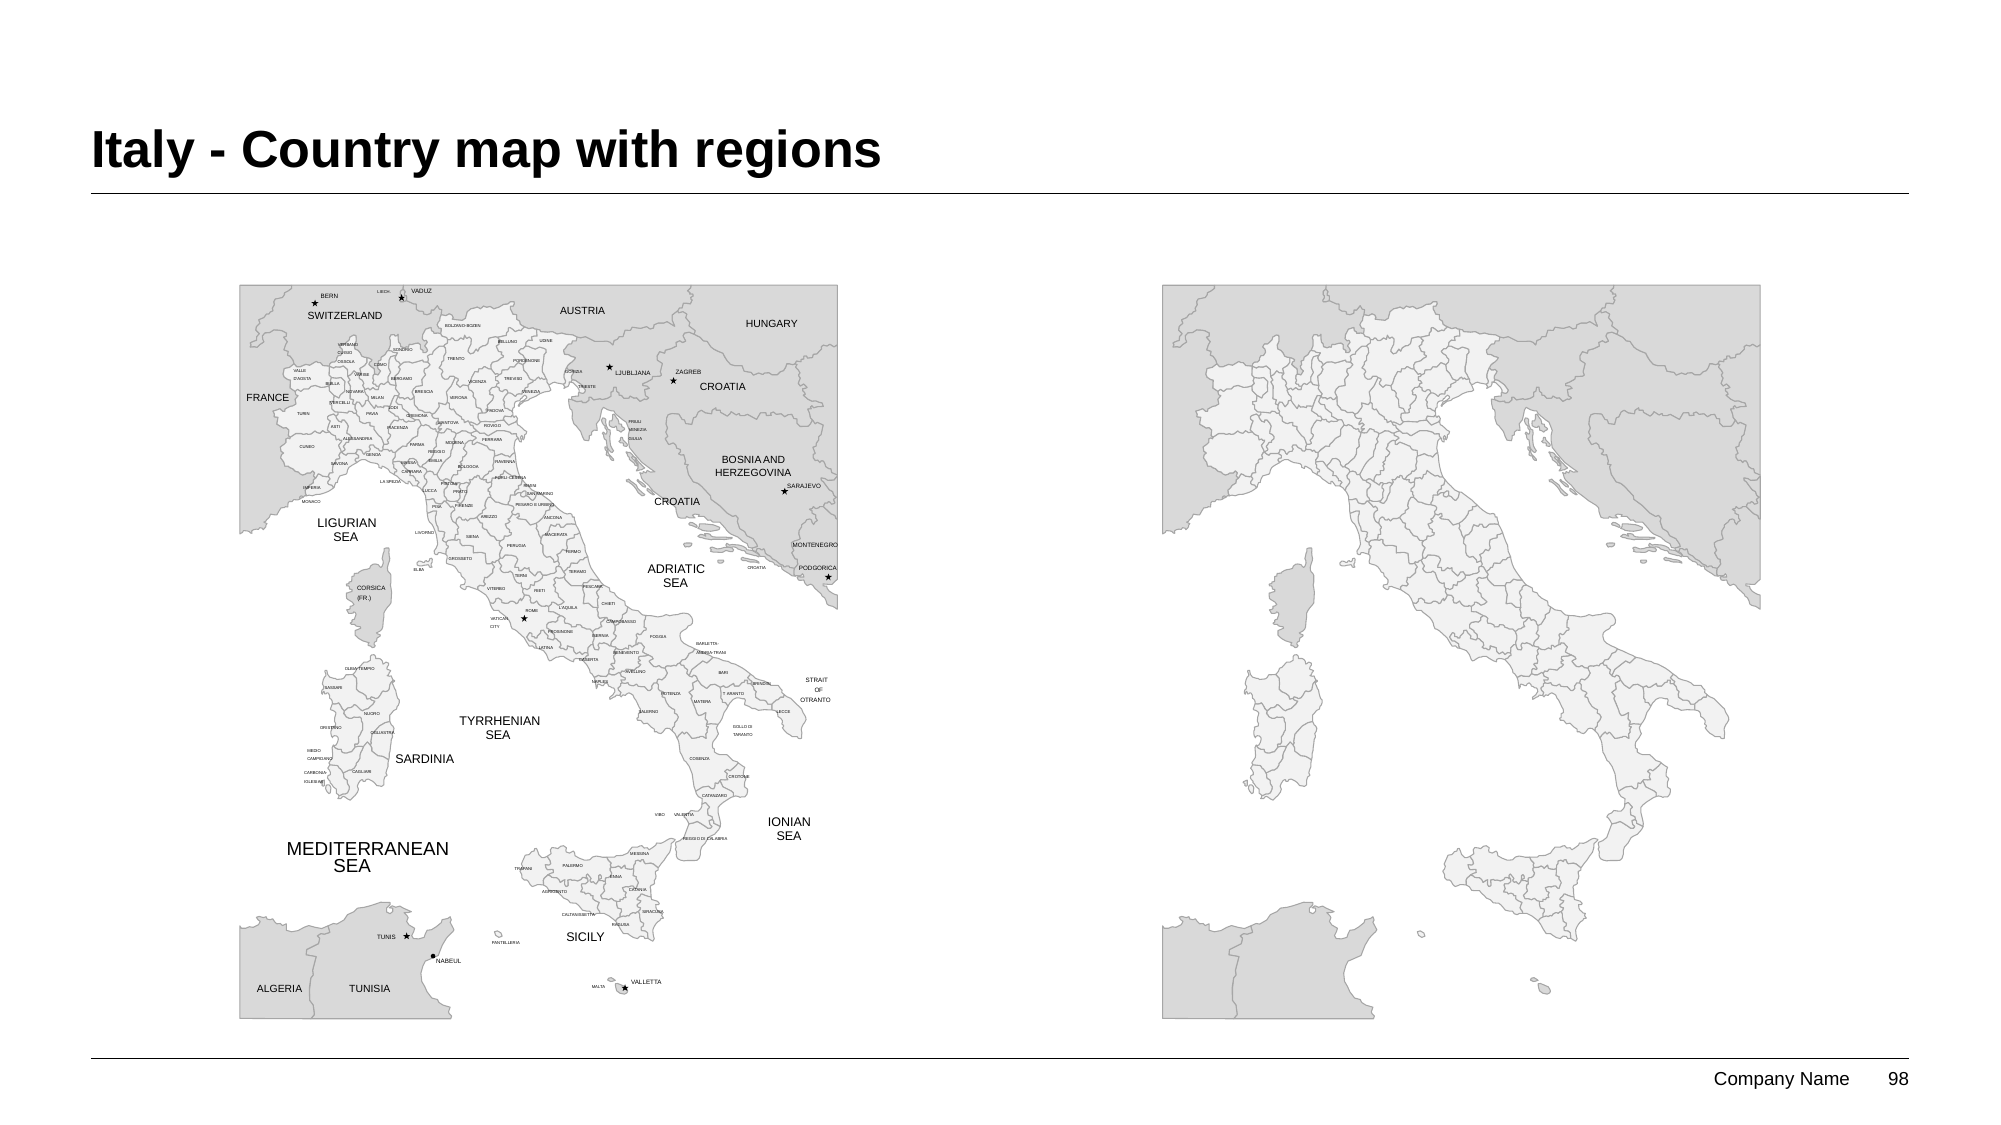

# Italy - Country map with regions

VADUZ
LIECH.
BERN

AUSTRIA
SWITZERLAND
HUNGARY
BOLZANO-BOZEN
UDINE
BELLUNO
VERBANO
SONDRIO
CUISIO
TRENTO
PORDENONE
OSSOLA
COMO

VALLE
ZAGREB
LJUBLJANA
GORIZIA
VARISE
D'AOSTA
BERGAMO
TREVISO

VICENZA
CROATIA
BIELLA
TRIESTE
NOVARA
BRESCIA
VENEZIA
FRANCE
MILAN
VERONA
VERCELLI
LODI
PADOVA
TURIN
PAVIA
CREMONA
FRIULI
MANTOVA
ROVIGO
ASTI
PIACENZA
VENEZIA
ALESSANDRIA
GIULIA
FERRARA
MODENA
PARMA
CUNEO
REGGIO
GENOA
BOSNIA AND
EMILIA
RAVENNA
MASSA-
SAVONA
BOLOGOA
HERZEGOVINA
CARRARA
FORLI-CESENA
LA SPEZIA
PISTOIA
SARAJEVO
RIMINI
IMPERIA

LUCCA
PRATO
SAN MARINO
CROATIA
MONACO
PESARO E URBINO
FIRENZE
PISA
AREZZO
LIGURIAN
ANCONA
SEA
LIVORNO
MACERATA
SIENA
MONTENEGRO
PERUGIA
FERMO
GROSSETO
ADRIATIC
PODGORICA
CROATIA
ELBA
TERAMO
TERNI

SEA
CORSICA
PESCARA
VITERBO
RIETI
(FR.)
CHIETI
L'AQUILA
ROME

VATICAN
CAMPOBASSO
CITY
FROSINONE
ISERNIA
FOGGIA
BARLETTA-
LATINA
ANDRIA-TRANI
BENEVENTO
CASERTA
OLBIA-TEMPIO
AVELLINO
BARI
STRAIT
NAPLES
BRINDISI
SASSARI
OF
POTENZA
T
ARANTO
OTRANTO
MATERA
SALERNO
LECCE
NUORO
TYRRHENIAN
GOLLO DI
ORISTANO
SEA
OGLIASTRA
TARANTO
MEDIO
SARDINIA
COSENZA
CAMPIDANO
CAGLIARI
CARBONIA-
CROTONE
IGLESIAS
CATANZARO
VIBO
VALENTIA
IONIAN
SEA
MEDITERRANEAN
REGGIO DI CALABRIA
MESSINA
SEA
PALERMO
TRAPANI
ENNA
CATANIA
AGRIGENTO
SIRACUSA
CALTANISSETTA
RAGUSA
SICILY

TUNIS
PANTELLERIA

NABEUL
VALLETTA
ALGERIA
TUNISIA

MALTA